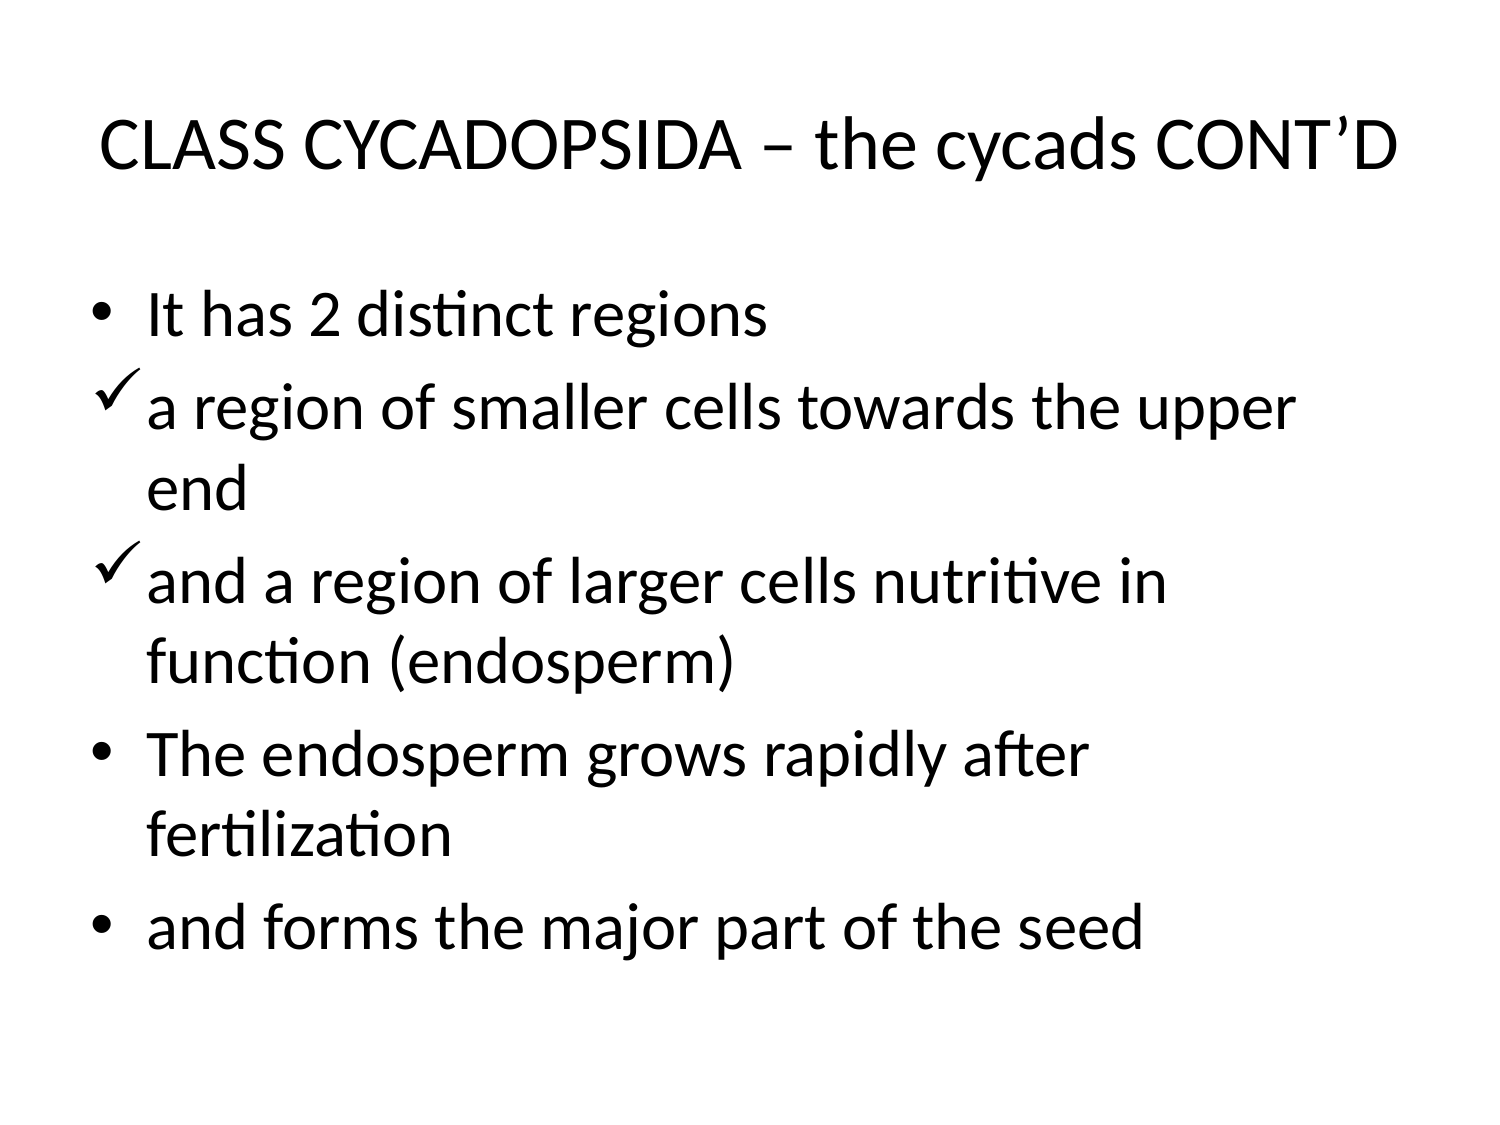

# CLASS CYCADOPSIDA – the cycads CONT’D
It has 2 distinct regions
a region of smaller cells towards the upper end
and a region of larger cells nutritive in function (endosperm)
The endosperm grows rapidly after fertilization
and forms the major part of the seed